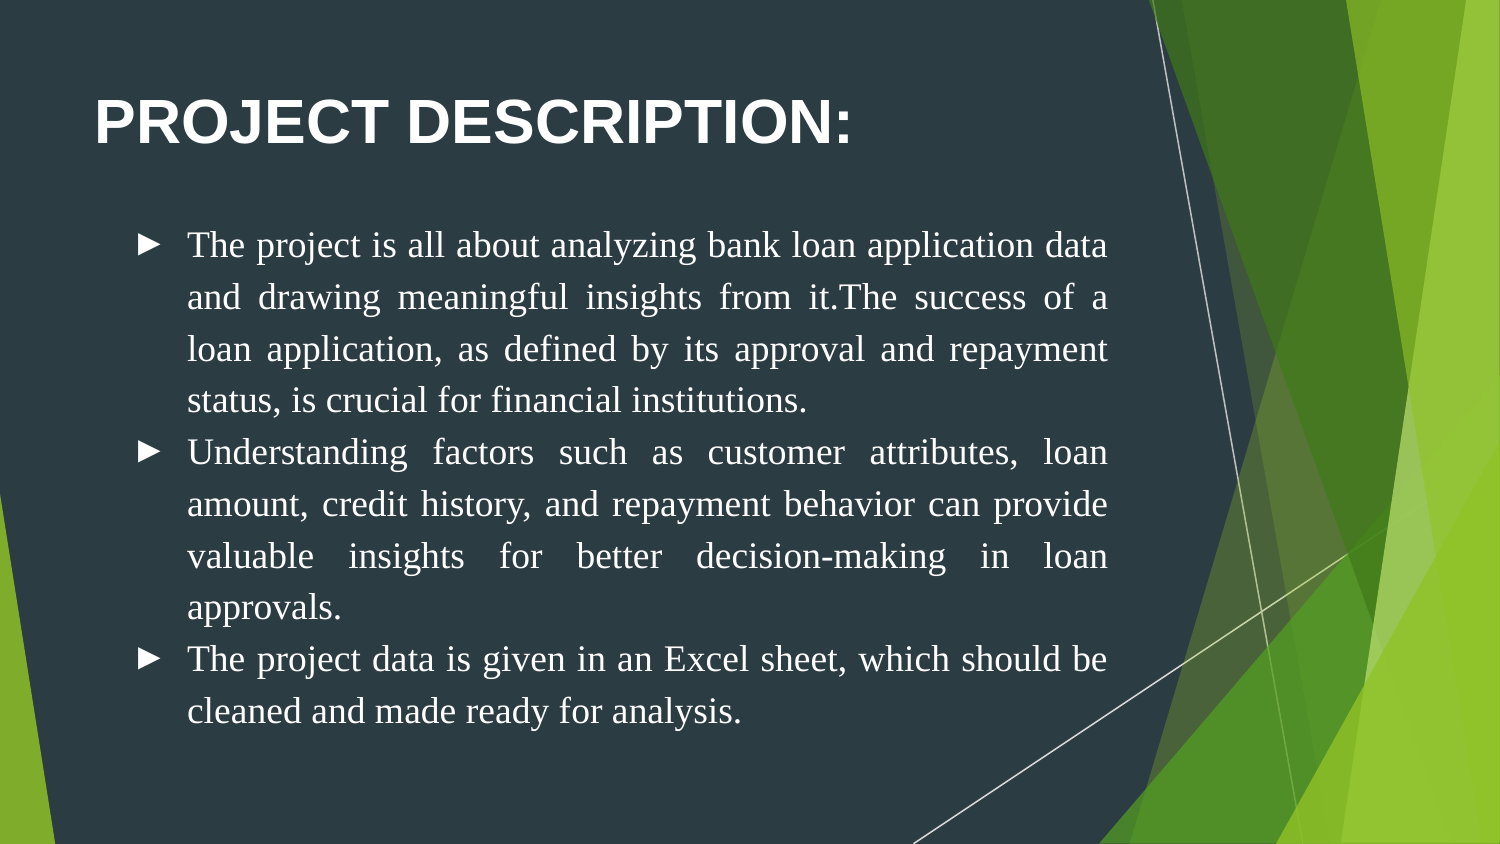

# PROJECT DESCRIPTION:
The project is all about analyzing bank loan application data and drawing meaningful insights from it.The success of a loan application, as defined by its approval and repayment status, is crucial for financial institutions.
Understanding factors such as customer attributes, loan amount, credit history, and repayment behavior can provide valuable insights for better decision-making in loan approvals.
The project data is given in an Excel sheet, which should be cleaned and made ready for analysis.